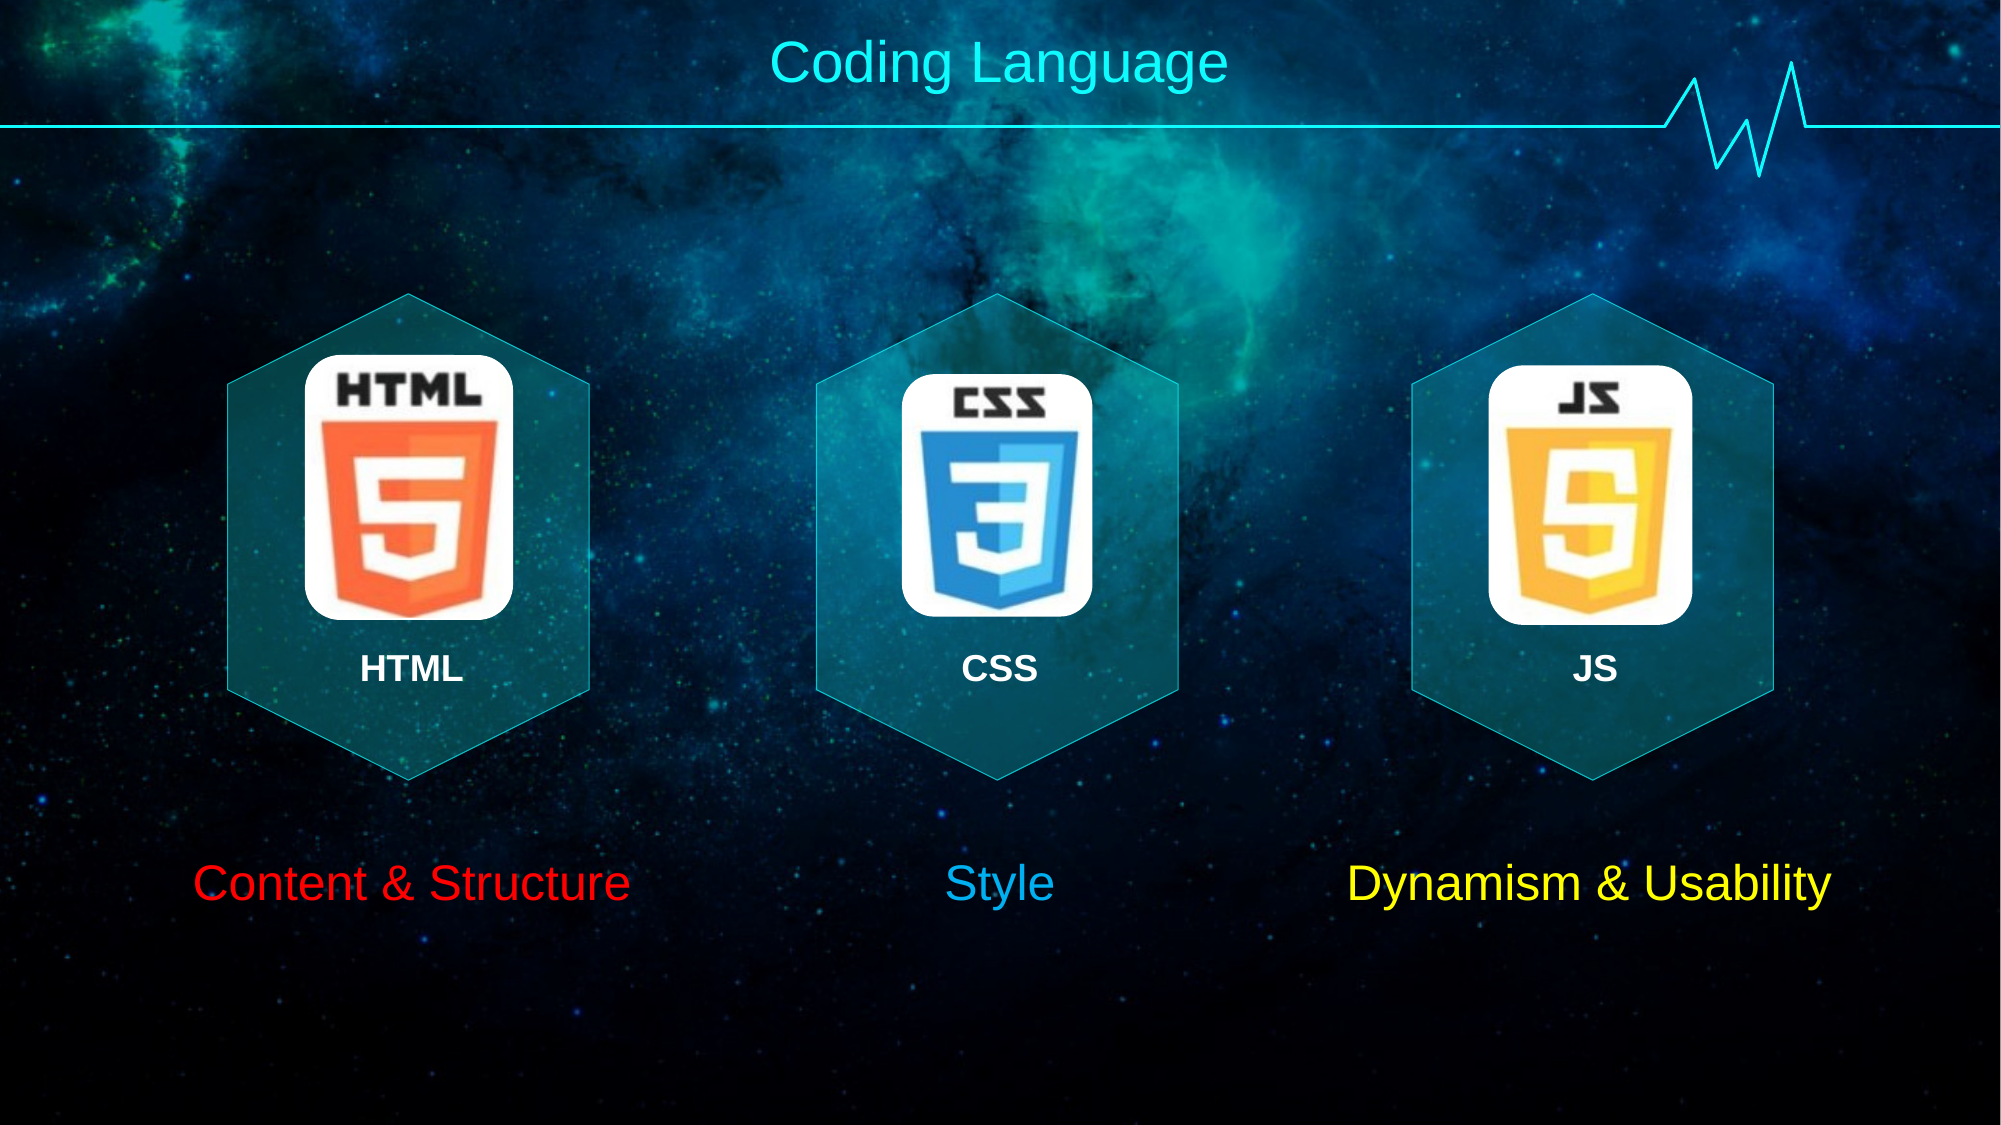

Coding Language

HTML
CSS
JS
Content & Structure
Style
Dynamism & Usability